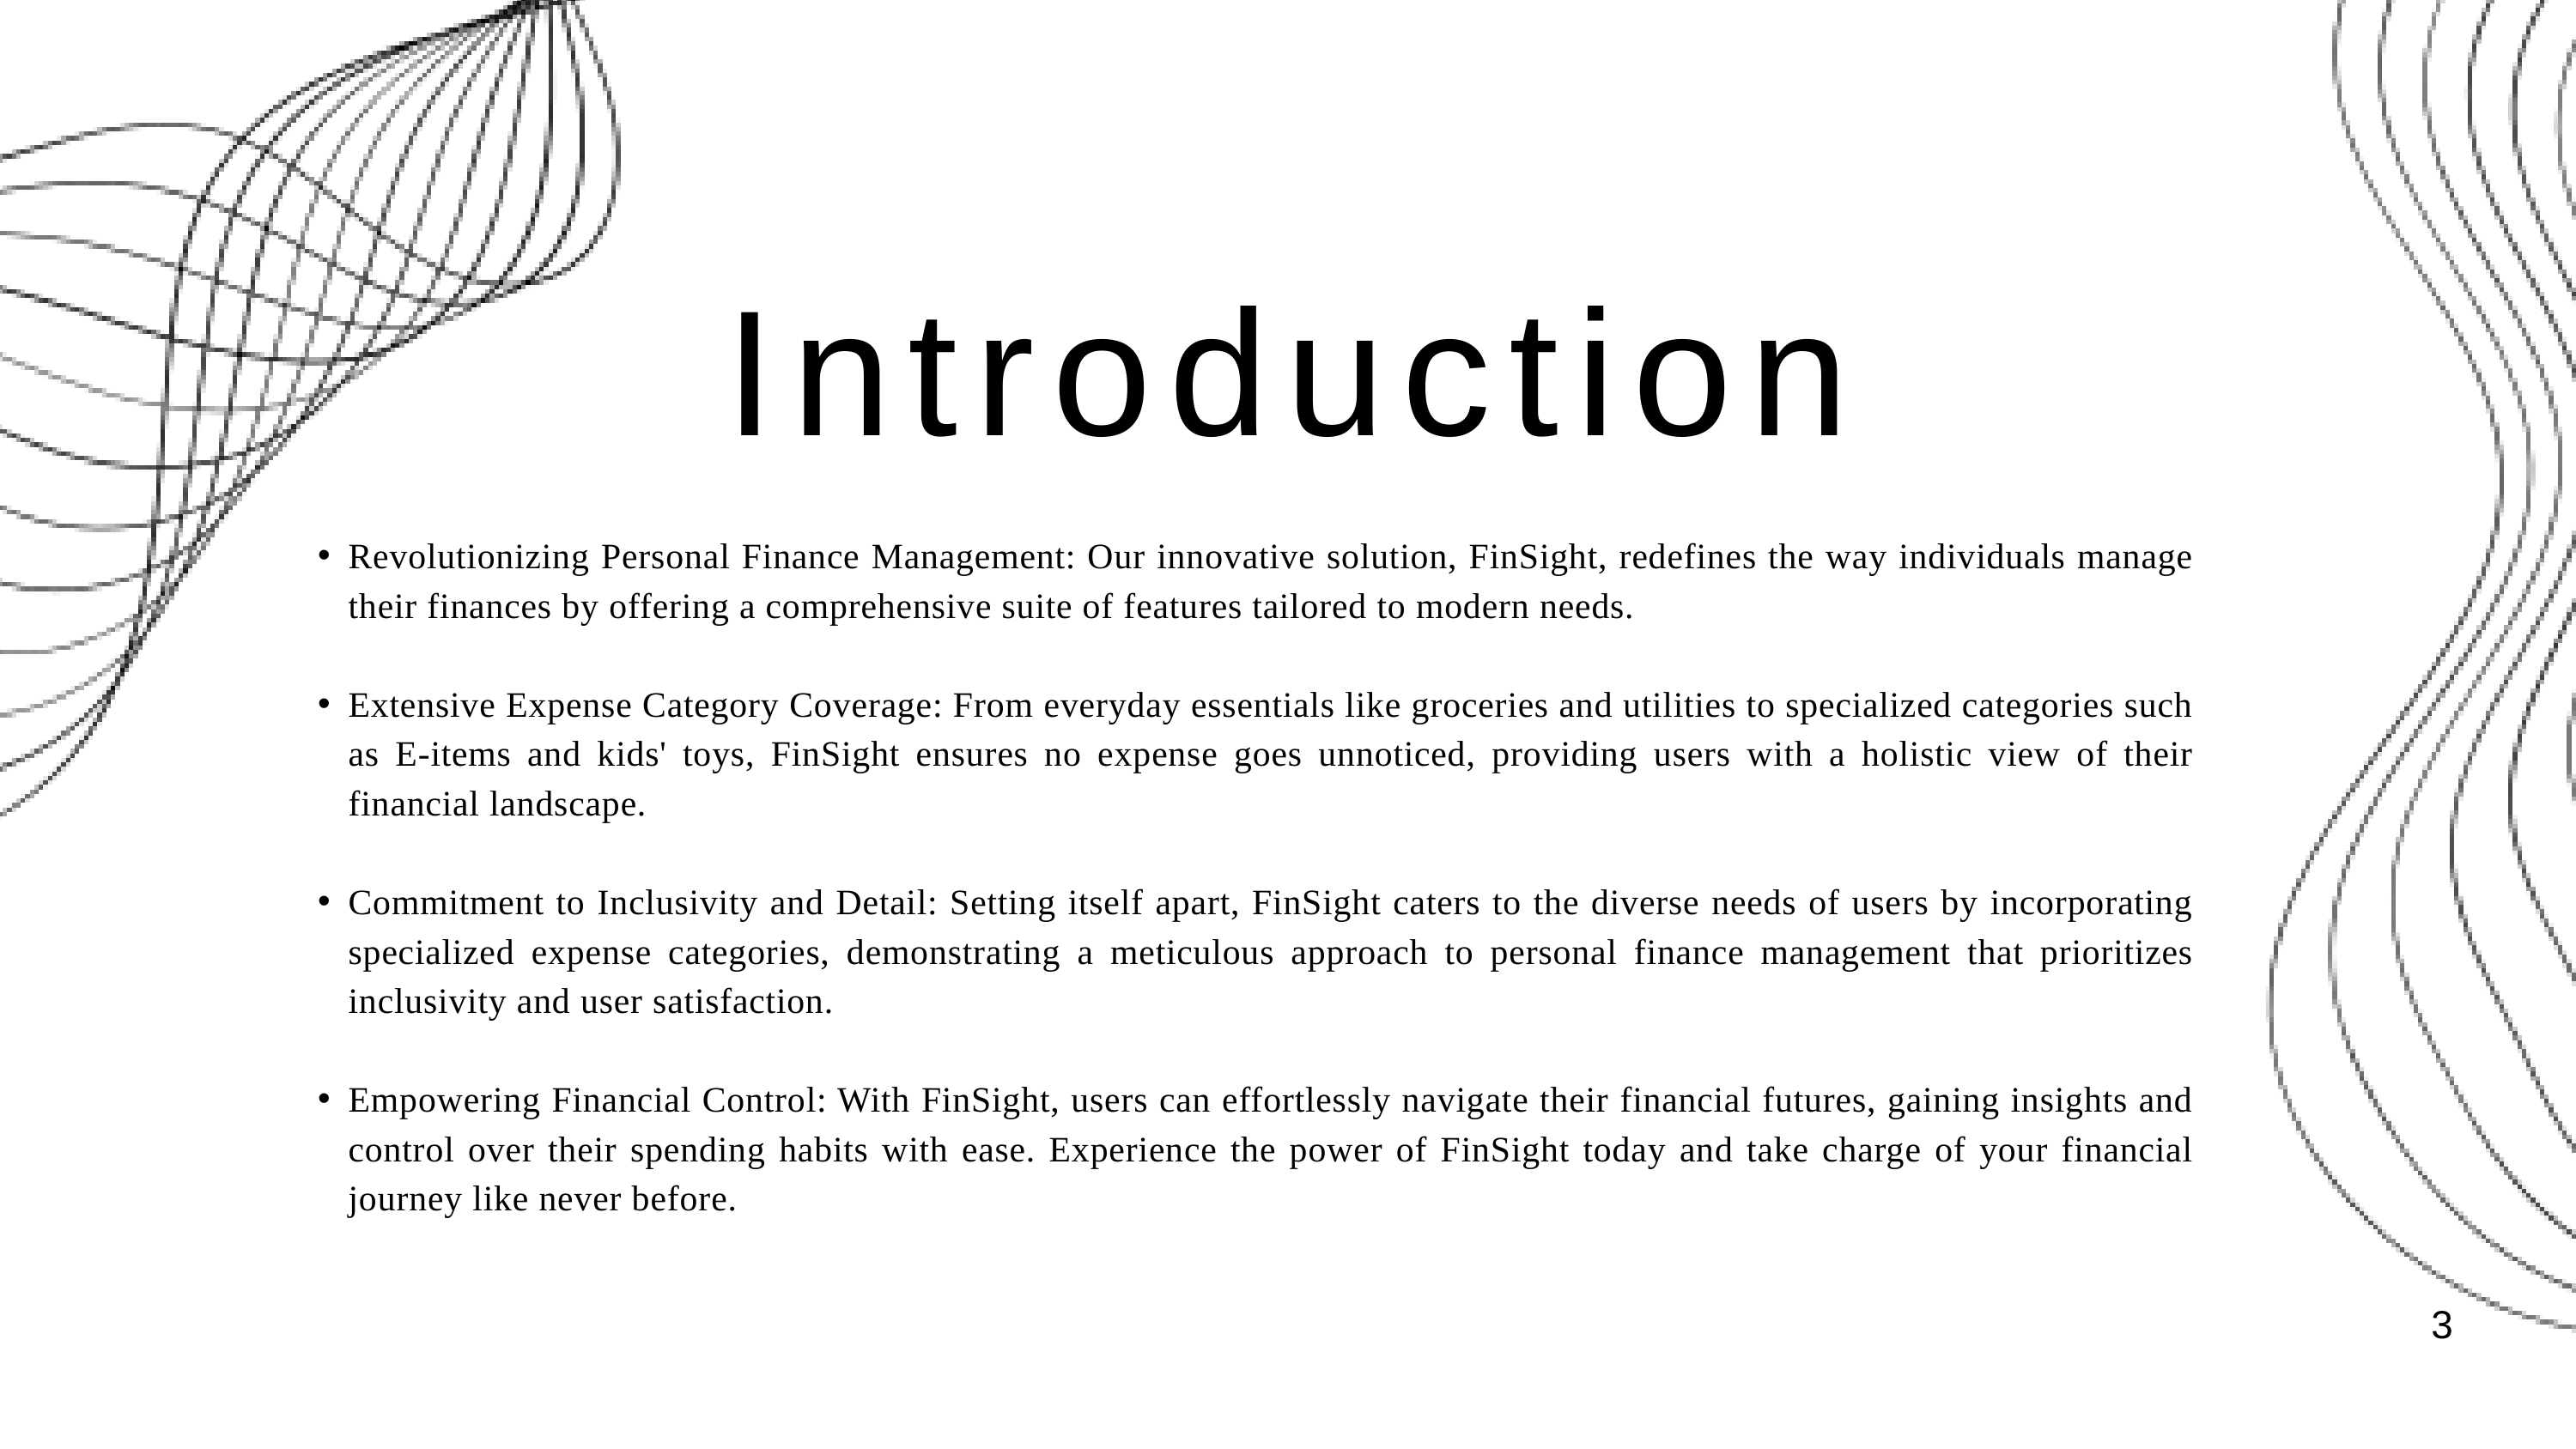

Introduction
Revolutionizing Personal Finance Management: Our innovative solution, FinSight, redefines the way individuals manage their finances by offering a comprehensive suite of features tailored to modern needs.

Extensive Expense Category Coverage: From everyday essentials like groceries and utilities to specialized categories such as E-items and kids' toys, FinSight ensures no expense goes unnoticed, providing users with a holistic view of their financial landscape.

Commitment to Inclusivity and Detail: Setting itself apart, FinSight caters to the diverse needs of users by incorporating specialized expense categories, demonstrating a meticulous approach to personal finance management that prioritizes inclusivity and user satisfaction.

Empowering Financial Control: With FinSight, users can effortlessly navigate their financial futures, gaining insights and control over their spending habits with ease. Experience the power of FinSight today and take charge of your financial journey like never before.

3